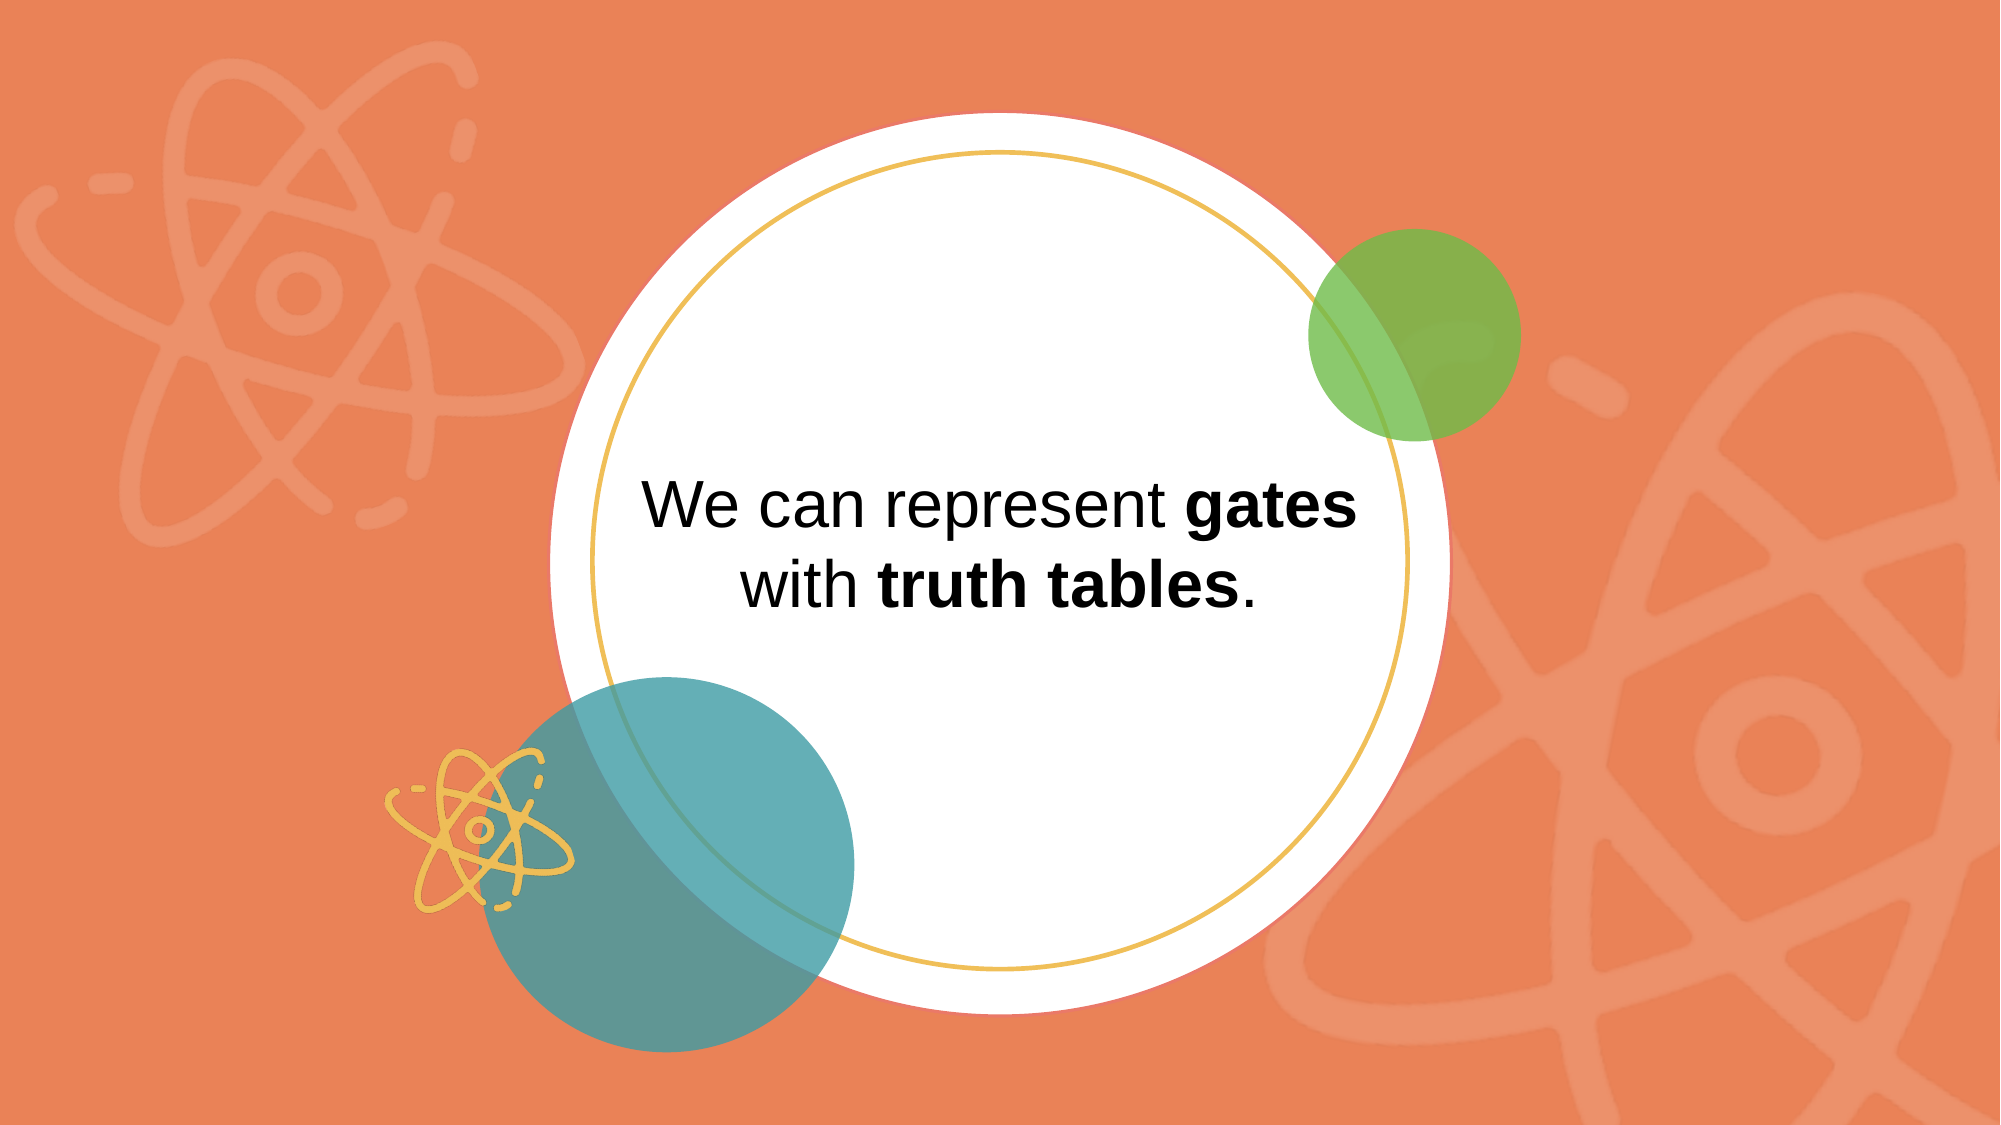

We can represent gates with truth tables.